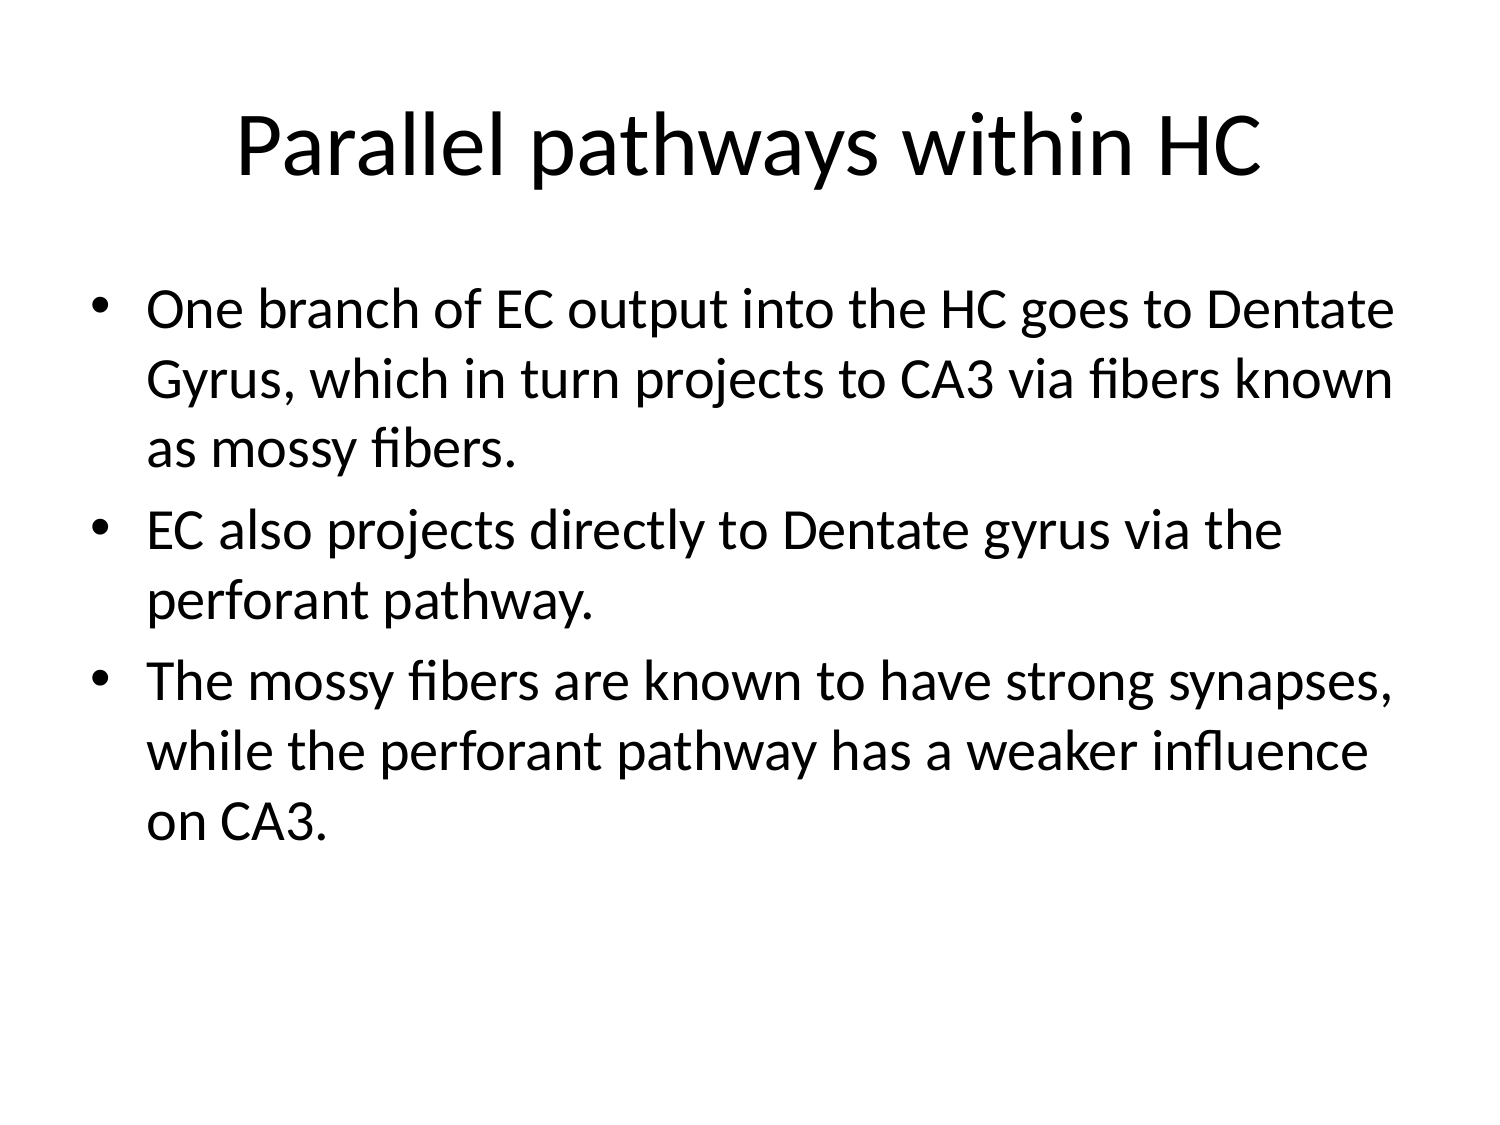

# Parallel pathways within HC
One branch of EC output into the HC goes to Dentate Gyrus, which in turn projects to CA3 via fibers known as mossy fibers.
EC also projects directly to Dentate gyrus via the perforant pathway.
The mossy fibers are known to have strong synapses, while the perforant pathway has a weaker influence on CA3.